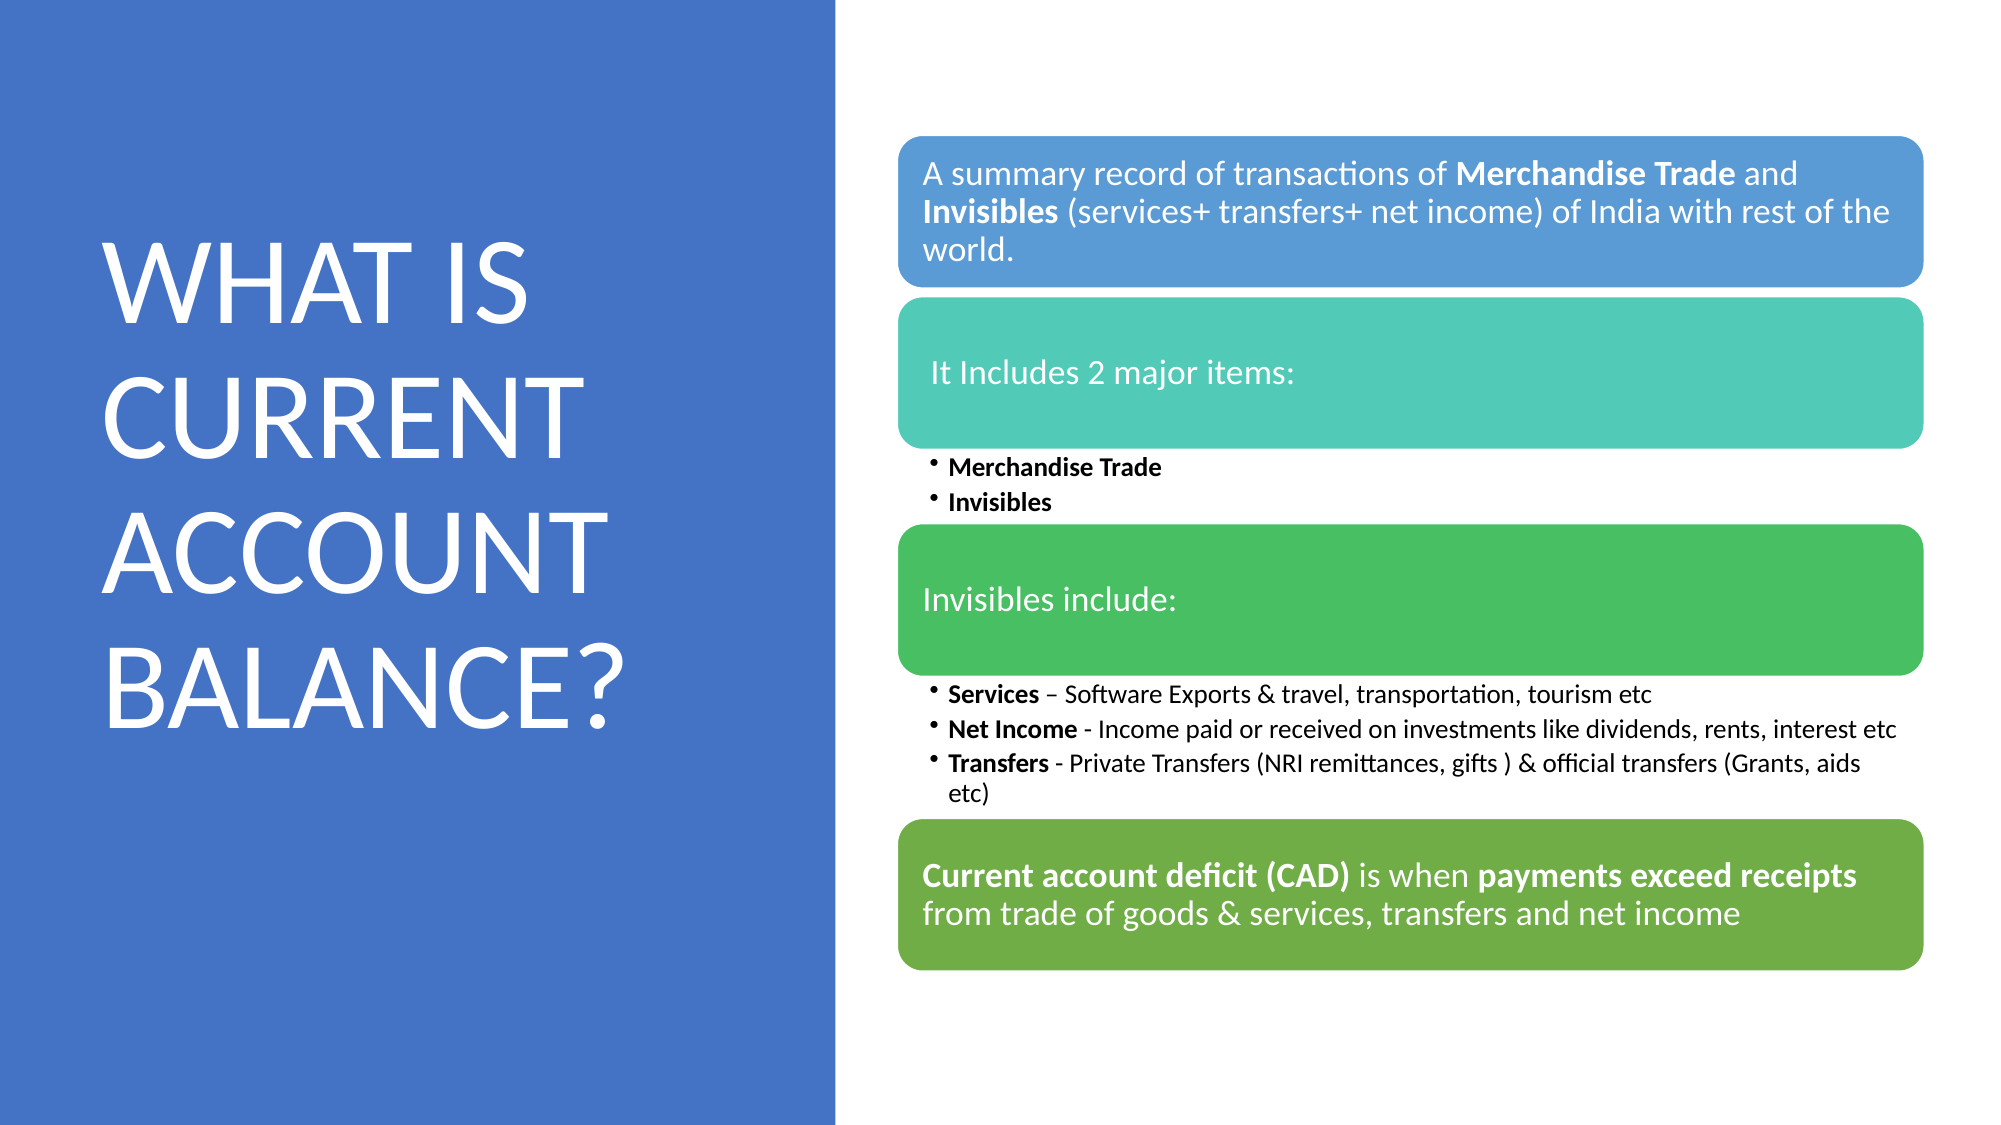

# WHAT IS CURRENT ACCOUNT BALANCE?
A summary record of transactions of Merchandise Trade and Invisibles (services+ transfers+ net income) of India with rest of the world.
 It Includes 2 major items:
Merchandise Trade
Invisibles
Invisibles include:
Services – Software Exports & travel, transportation, tourism etc
Net Income - Income paid or received on investments like dividends, rents, interest etc
Transfers - Private Transfers (NRI remittances, gifts ) & official transfers (Grants, aids etc)
Current account deficit (CAD) is when payments exceed receipts from trade of goods & services, transfers and net income